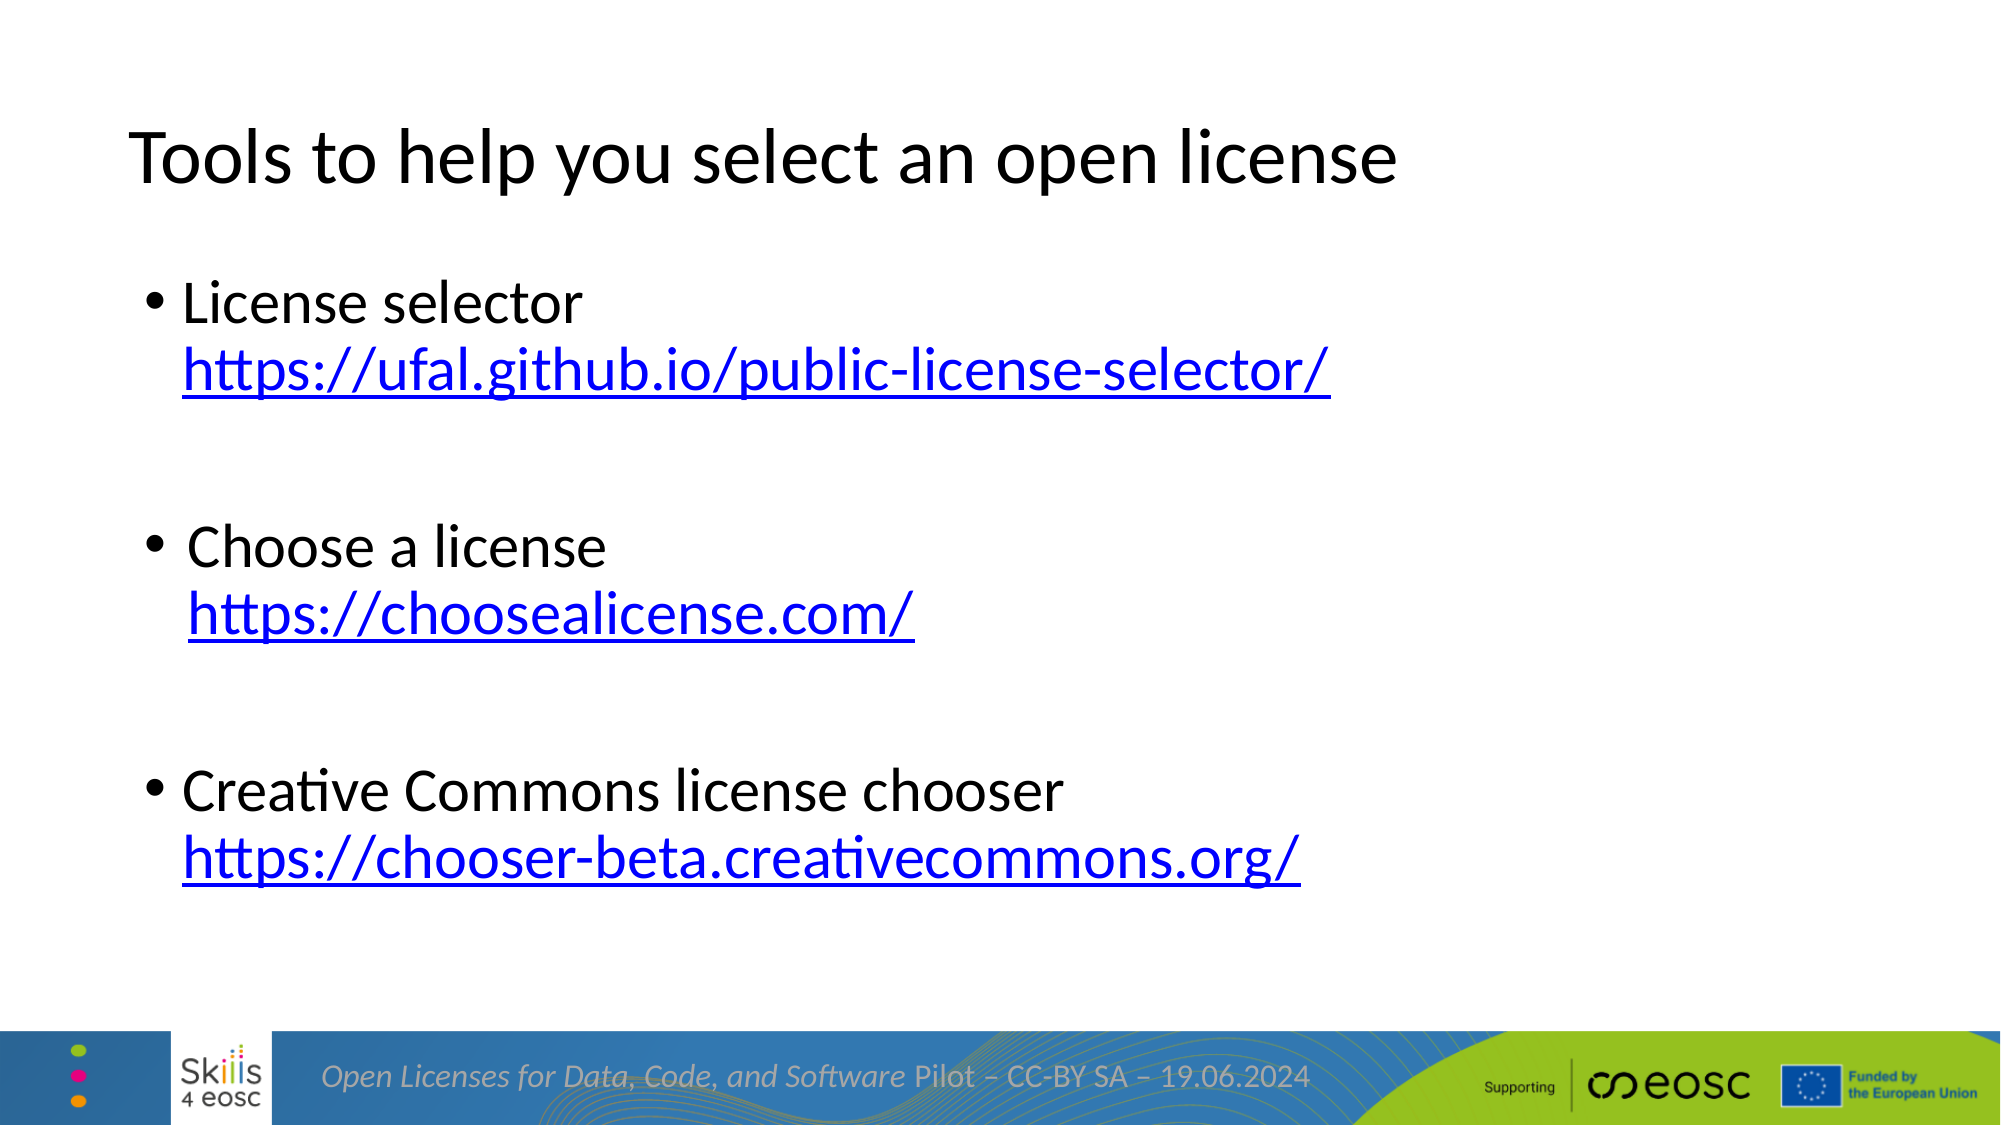

Tools to help you select an open license
License selector
https://ufal.github.io/public-license-selector/

Choose a license
https://choosealicense.com/

Creative Commons license chooser
https://chooser-beta.creativecommons.org/
Open Licenses for Data, Code, and Software Pilot – CC-BY SA – 19.06.2024